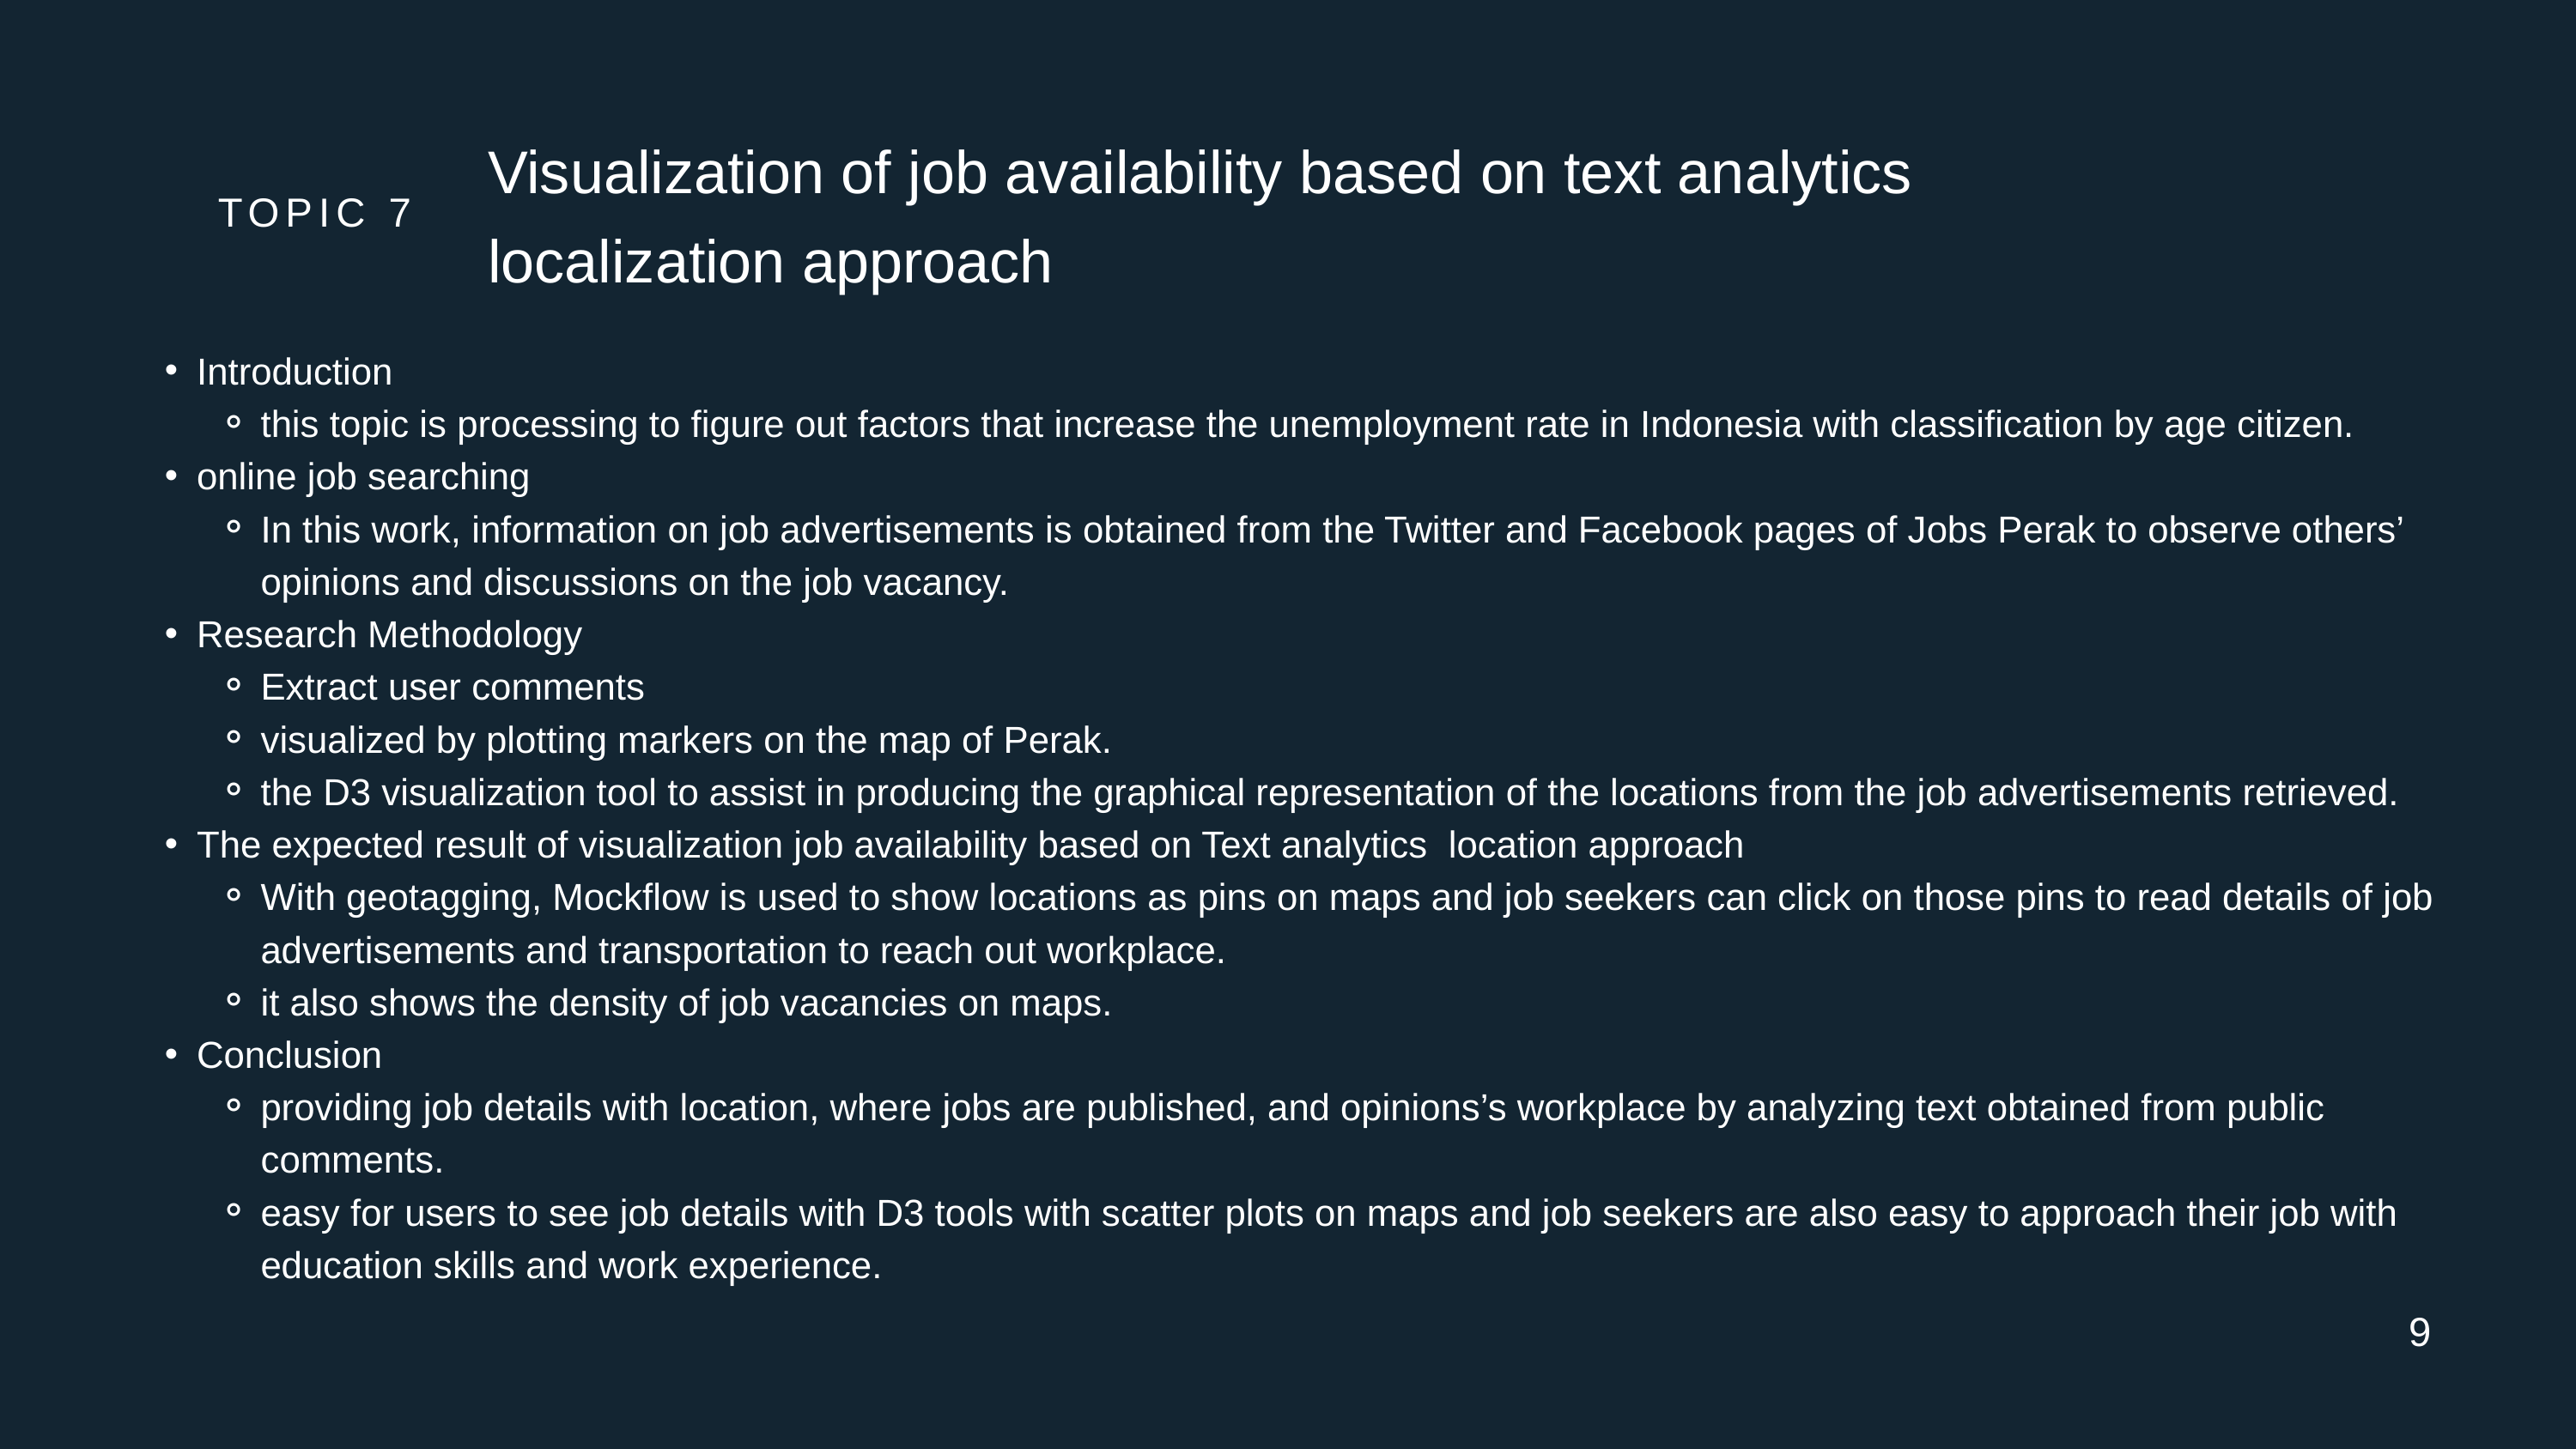

Visualization of job availability based on text analytics localization approach
TOPIC 7
Introduction
this topic is processing to figure out factors that increase the unemployment rate in Indonesia with classification by age citizen.
online job searching
In this work, information on job advertisements is obtained from the Twitter and Facebook pages of Jobs Perak to observe others’ opinions and discussions on the job vacancy.
Research Methodology
Extract user comments
visualized by plotting markers on the map of Perak.
the D3 visualization tool to assist in producing the graphical representation of the locations from the job advertisements retrieved.
The expected result of visualization job availability based on Text analytics  location approach
With geotagging, Mockflow is used to show locations as pins on maps and job seekers can click on those pins to read details of job advertisements and transportation to reach out workplace.
it also shows the density of job vacancies on maps.
Conclusion
providing job details with location, where jobs are published, and opinions’s workplace by analyzing text obtained from public comments.
easy for users to see job details with D3 tools with scatter plots on maps and job seekers are also easy to approach their job with education skills and work experience.
9